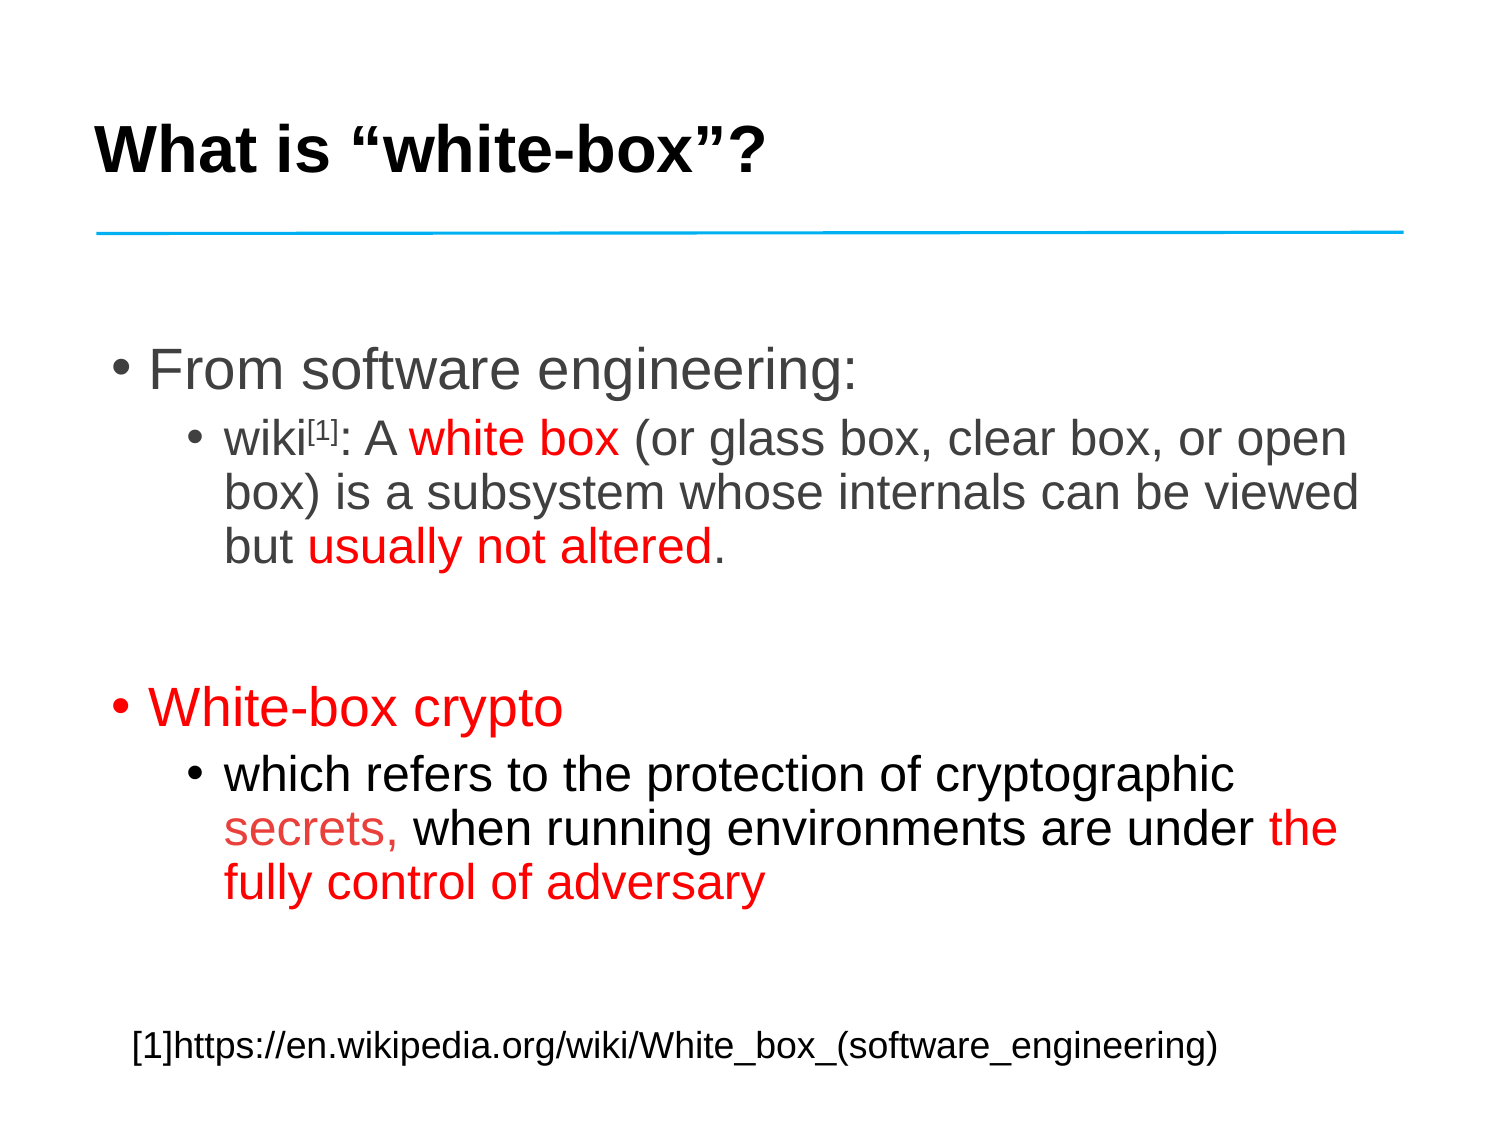

# What is “white-box”?
From software engineering:
wiki[1]: A white box (or glass box, clear box, or open box) is a subsystem whose internals can be viewed but usually not altered.

White-box crypto
which refers to the protection of cryptographic secrets, when running environments are under the fully control of adversary

[1]https://en.wikipedia.org/wiki/White_box_(software_engineering)